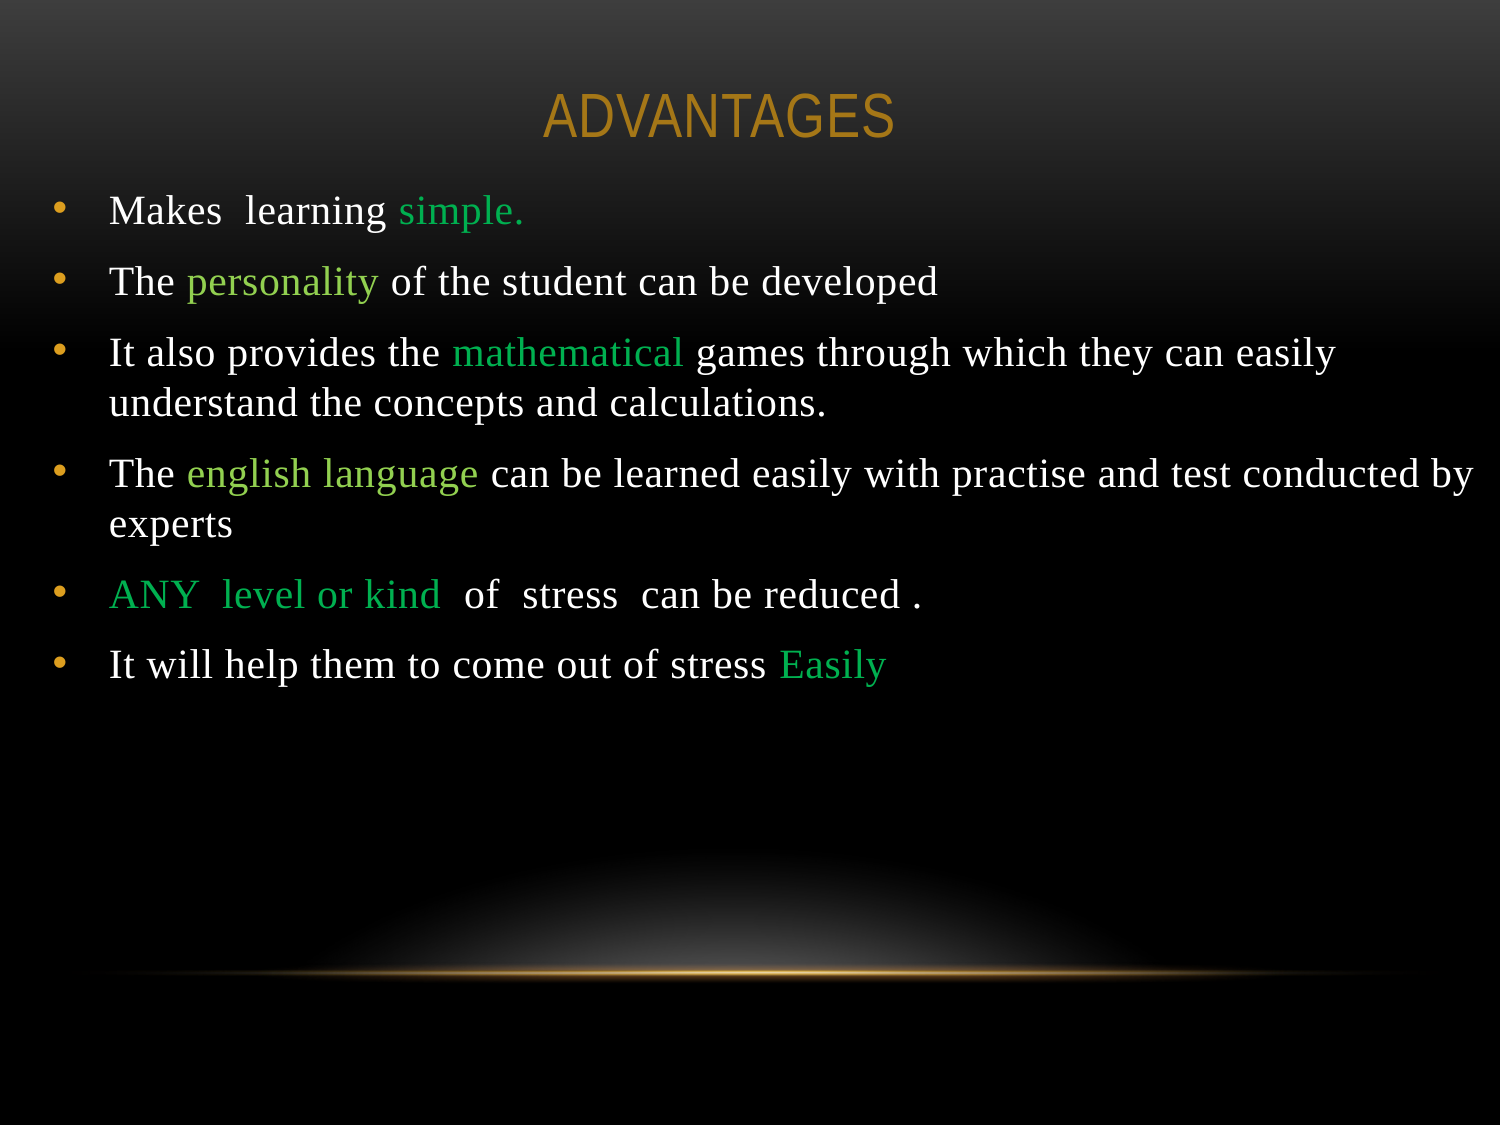

# ADVANTAGES
Makes  learning simple.
The personality of the student can be developed
It also provides the mathematical games through which they can easily understand the concepts and calculations.
The english language can be learned easily with practise and test conducted by experts
ANY  level or kind  of  stress  can be reduced .
It will help them to come out of stress Easily